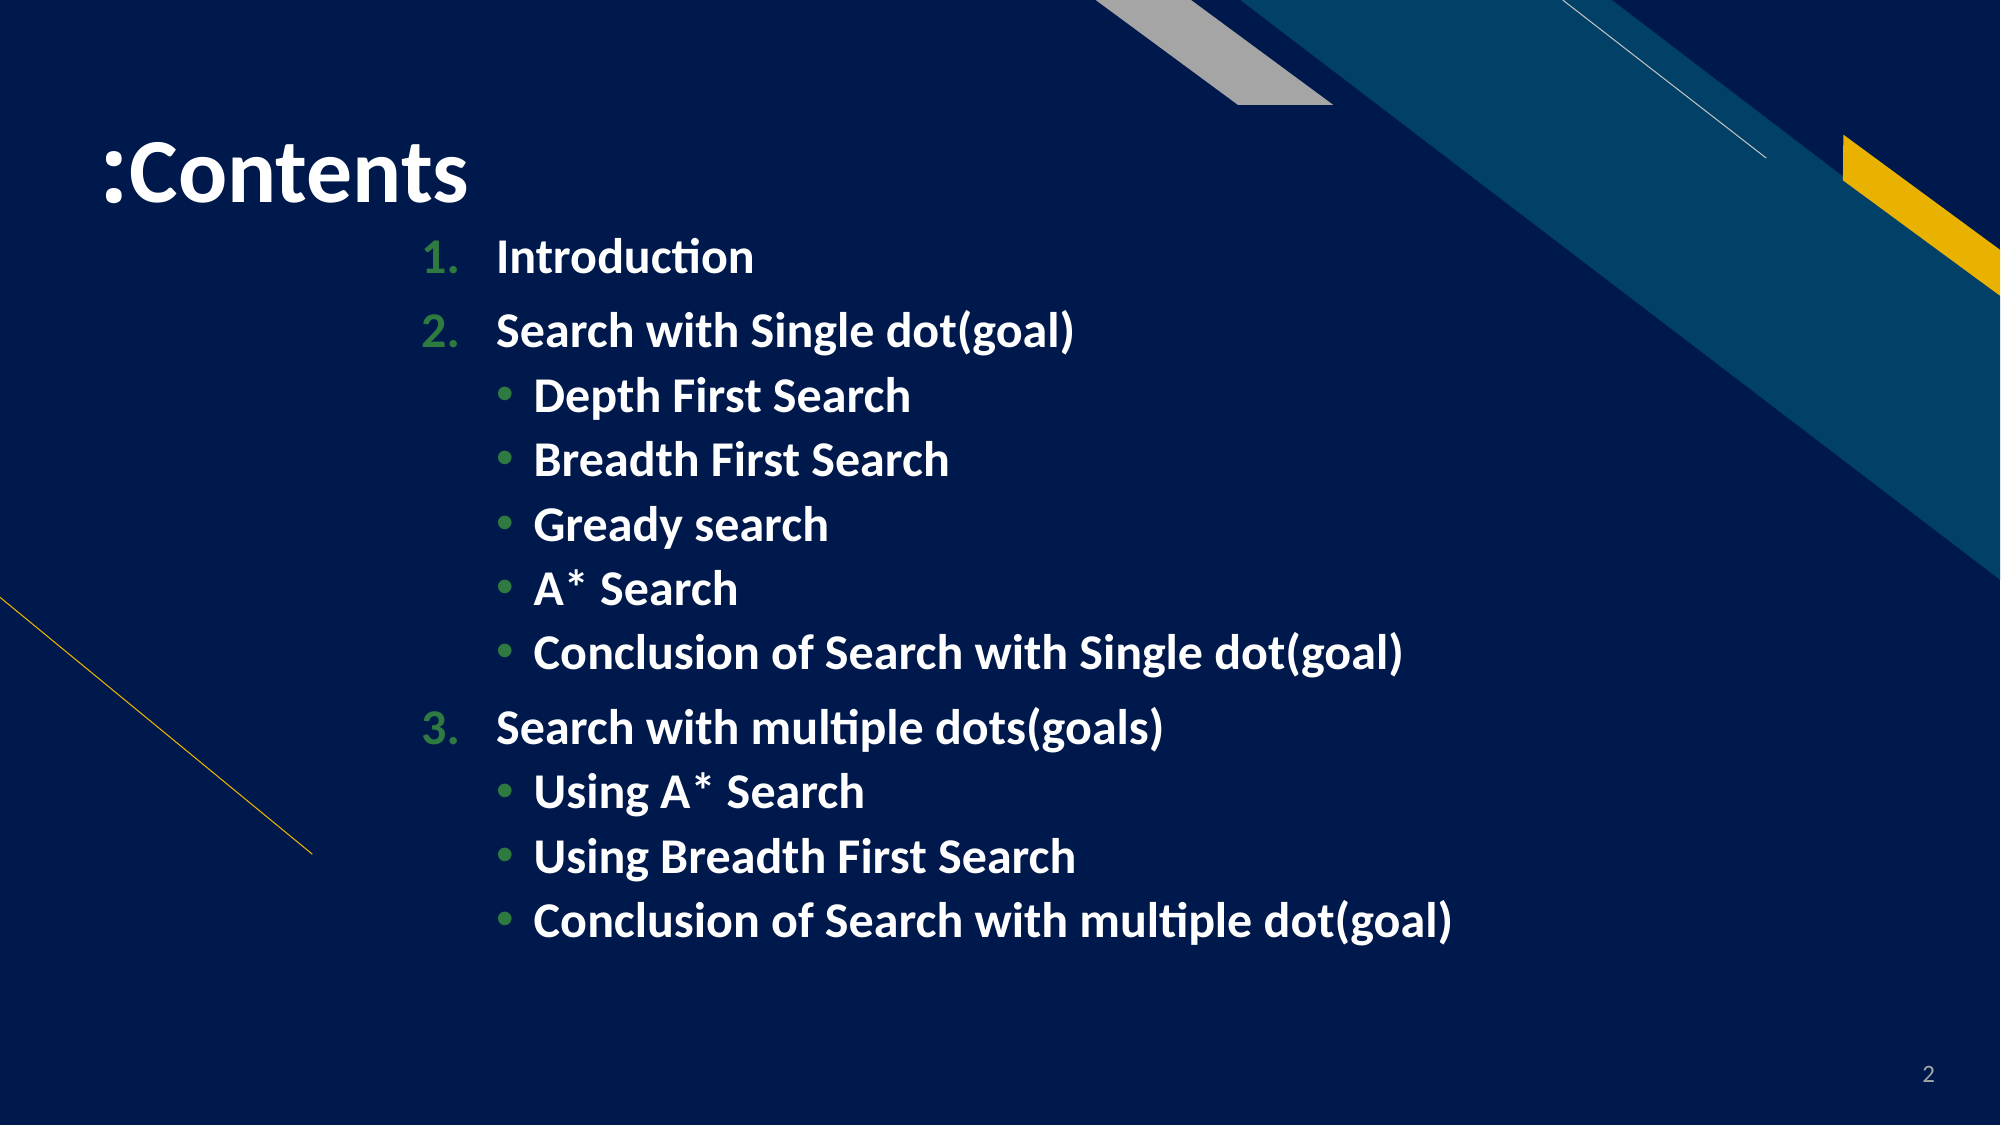

# Contents:
Introduction
Search with Single dot(goal)
Depth First Search
Breadth First Search
Gready search
A* Search
Conclusion of Search with Single dot(goal)
Search with multiple dots(goals)
Using A* Search
Using Breadth First Search
Conclusion of Search with multiple dot(goal)

2